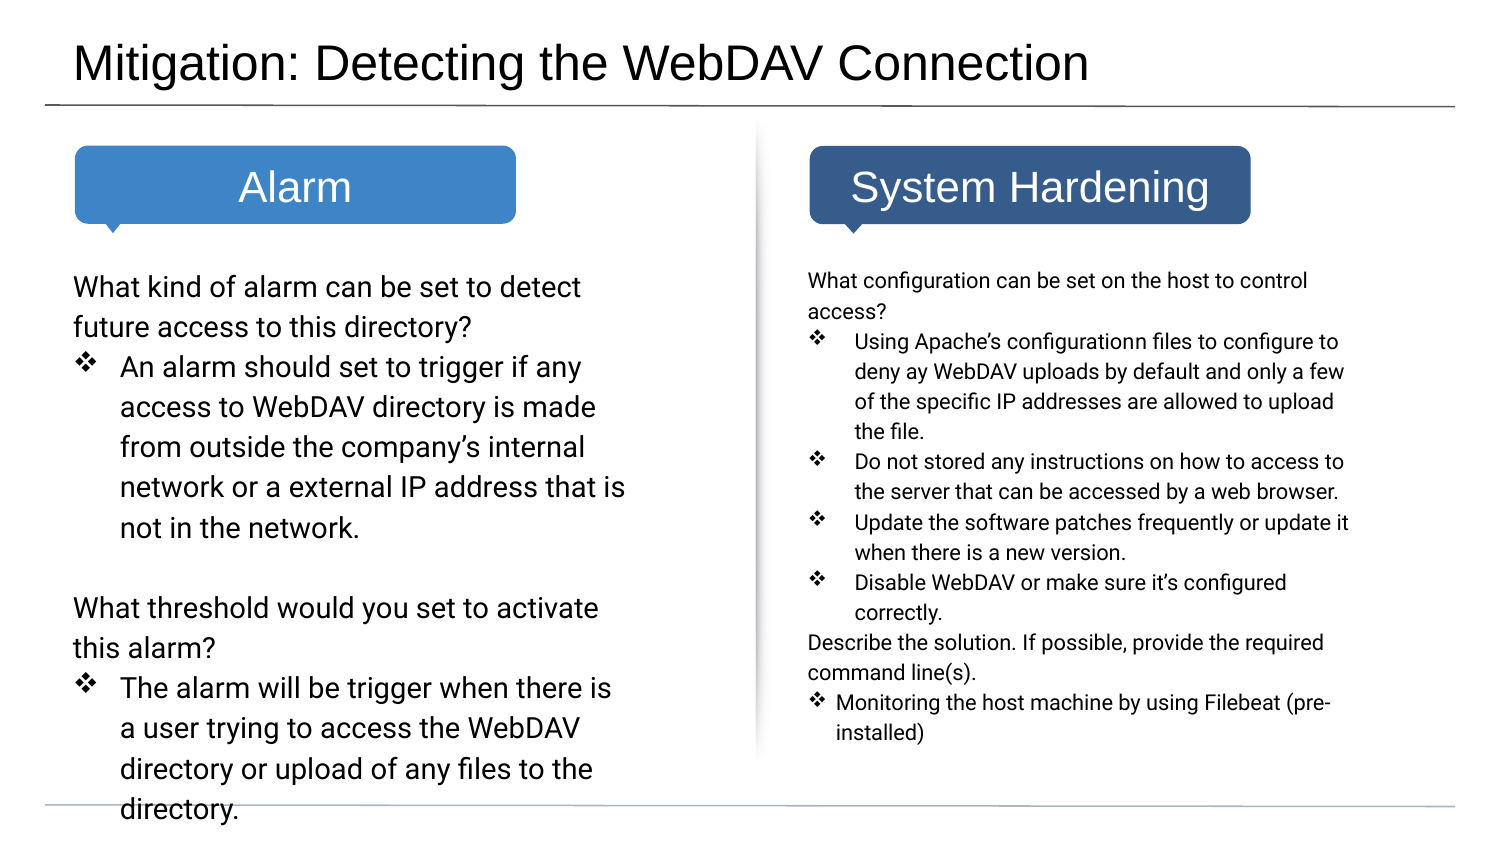

# Mitigation: Detecting the WebDAV Connection
What kind of alarm can be set to detect future access to this directory?
An alarm should set to trigger if any access to WebDAV directory is made from outside the company’s internal network or a external IP address that is not in the network.

What threshold would you set to activate this alarm?
The alarm will be trigger when there is a user trying to access the WebDAV directory or upload of any files to the directory.

What configuration can be set on the host to control access?
Using Apache’s configurationn files to configure to deny ay WebDAV uploads by default and only a few of the specific IP addresses are allowed to upload the file.
Do not stored any instructions on how to access to the server that can be accessed by a web browser.
Update the software patches frequently or update it when there is a new version.
Disable WebDAV or make sure it’s configured correctly.
Describe the solution. If possible, provide the required command line(s).
Monitoring the host machine by using Filebeat (pre-installed)